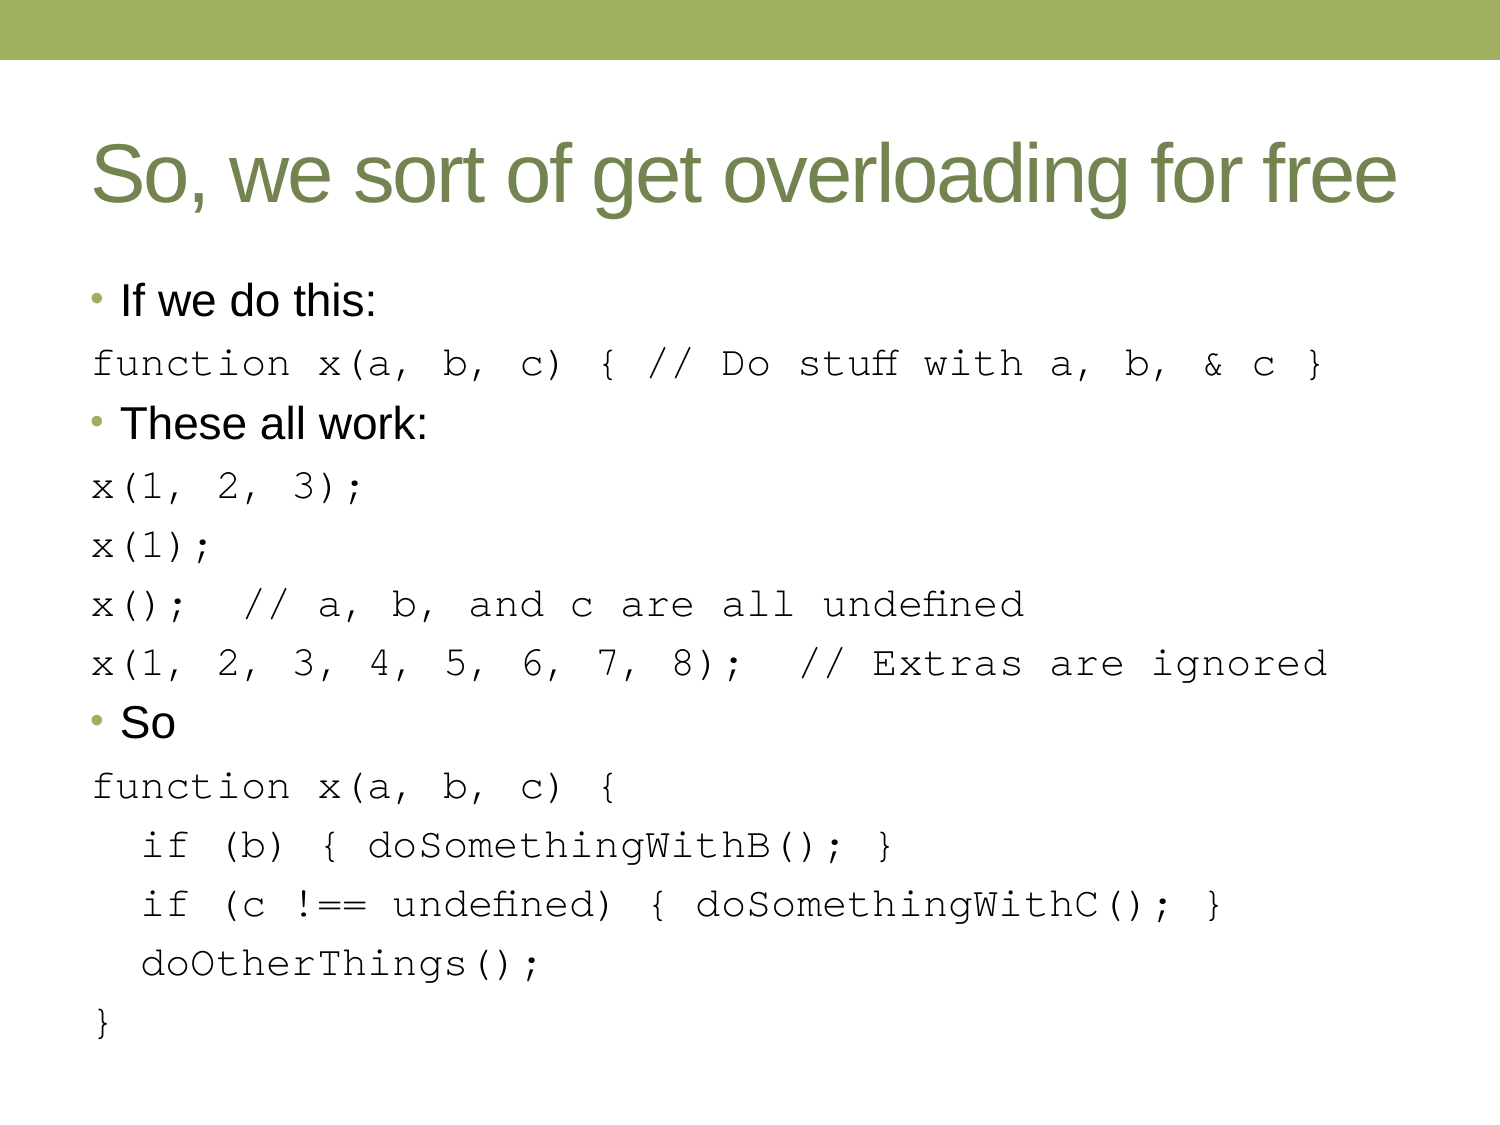

# So, we sort of get overloading for free
If we do this:
function x(a, b, c) { // Do stuff with a, b, & c }
These all work:
x(1, 2, 3);
x(1);
x();  // a, b, and c are all undefined
x(1, 2, 3, 4, 5, 6, 7, 8);  // Extras are ignored
So
function x(a, b, c) {
  if (b) { doSomethingWithB(); }
  if (c !== undefined) { doSomethingWithC(); }
  doOtherThings();
}